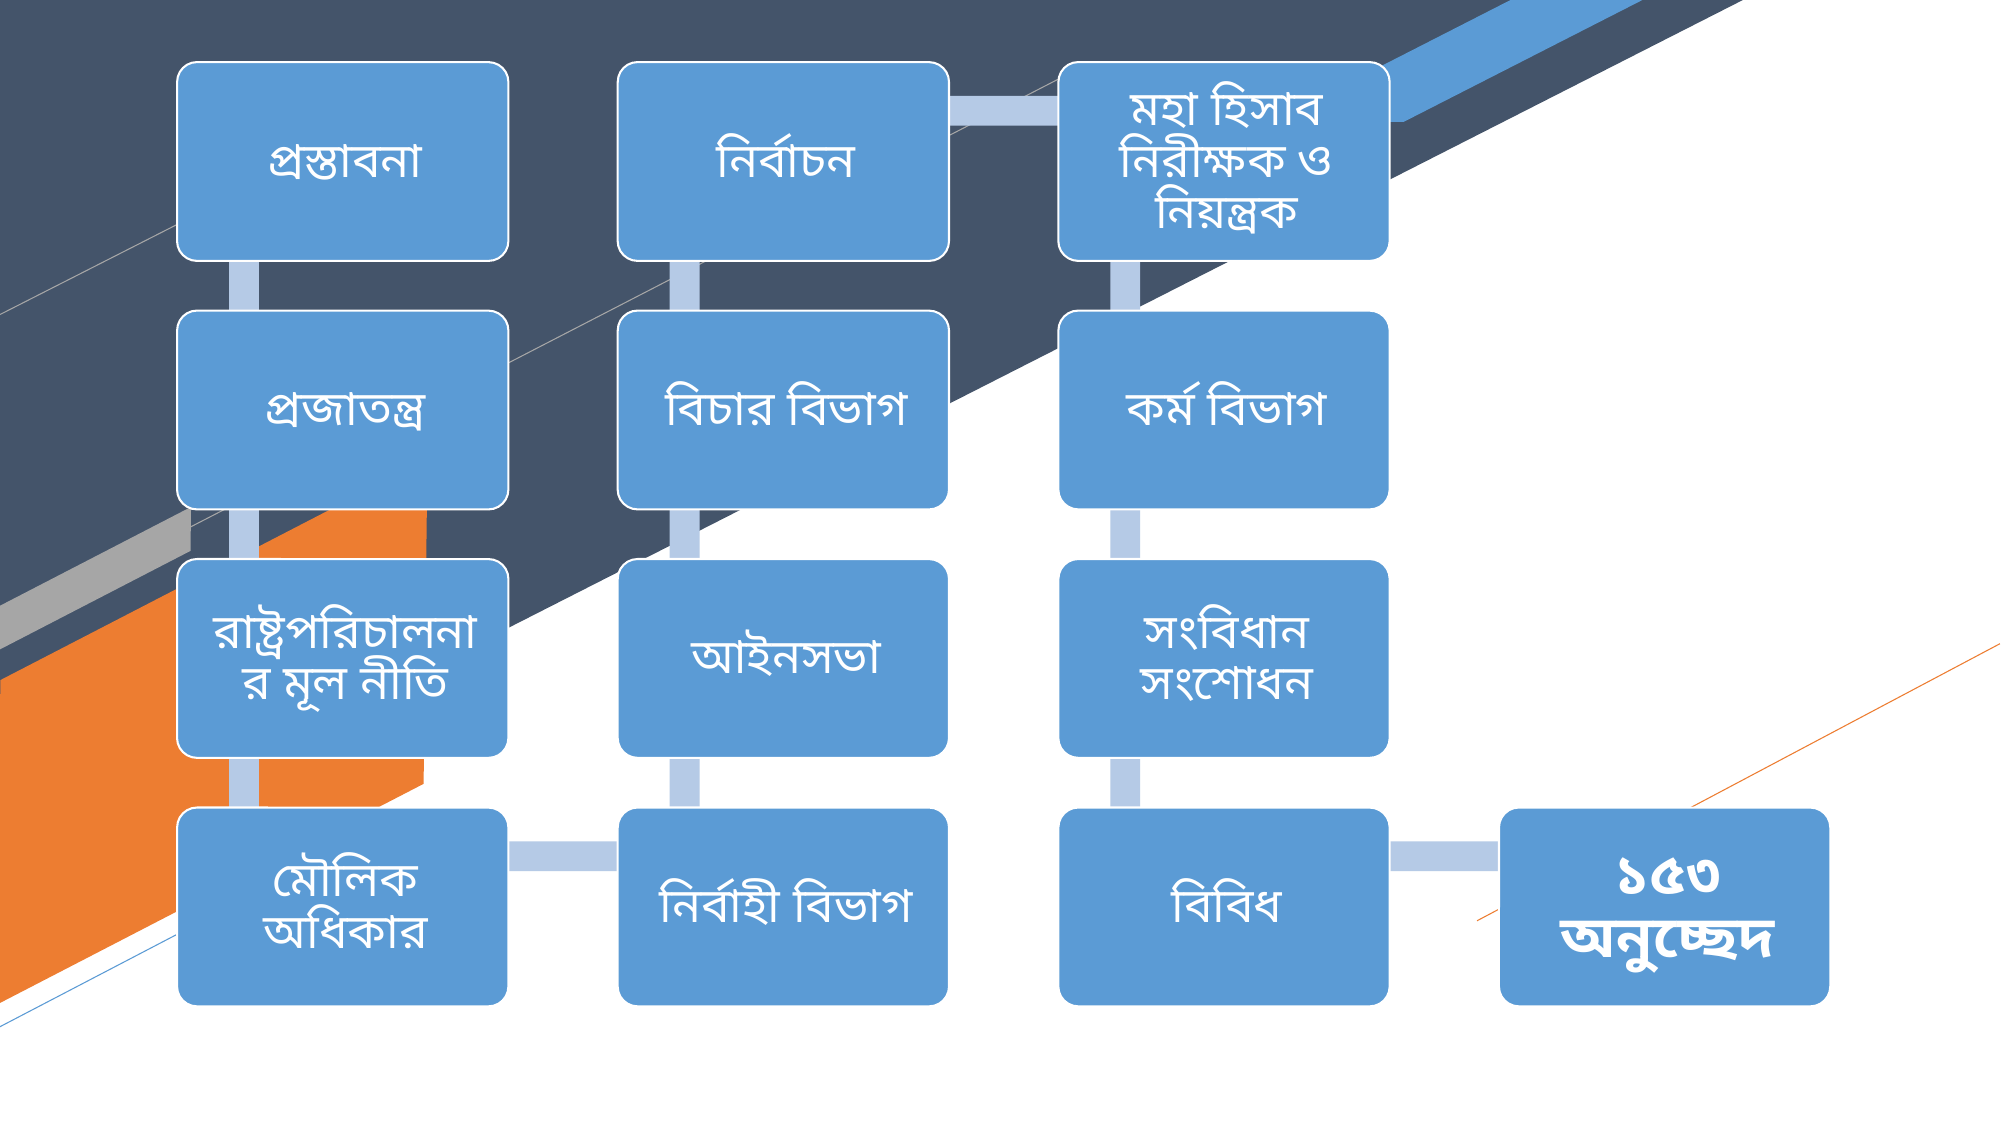

প্রস্তাবনা
প্রজাতন্ত্র
রাষ্ট্রপরিচালনার মূল নীতি
মৌলিক অধিকার
নির্বাহী বিভাগ
আইনসভা
বিচার বিভাগ
নির্বাচন
মহা হিসাব নিরীক্ষক ও নিয়ন্ত্রক
কর্ম বিভাগ
সংবিধান সংশোধন
বিবিধ
১৫৩ অনুচ্ছেদ